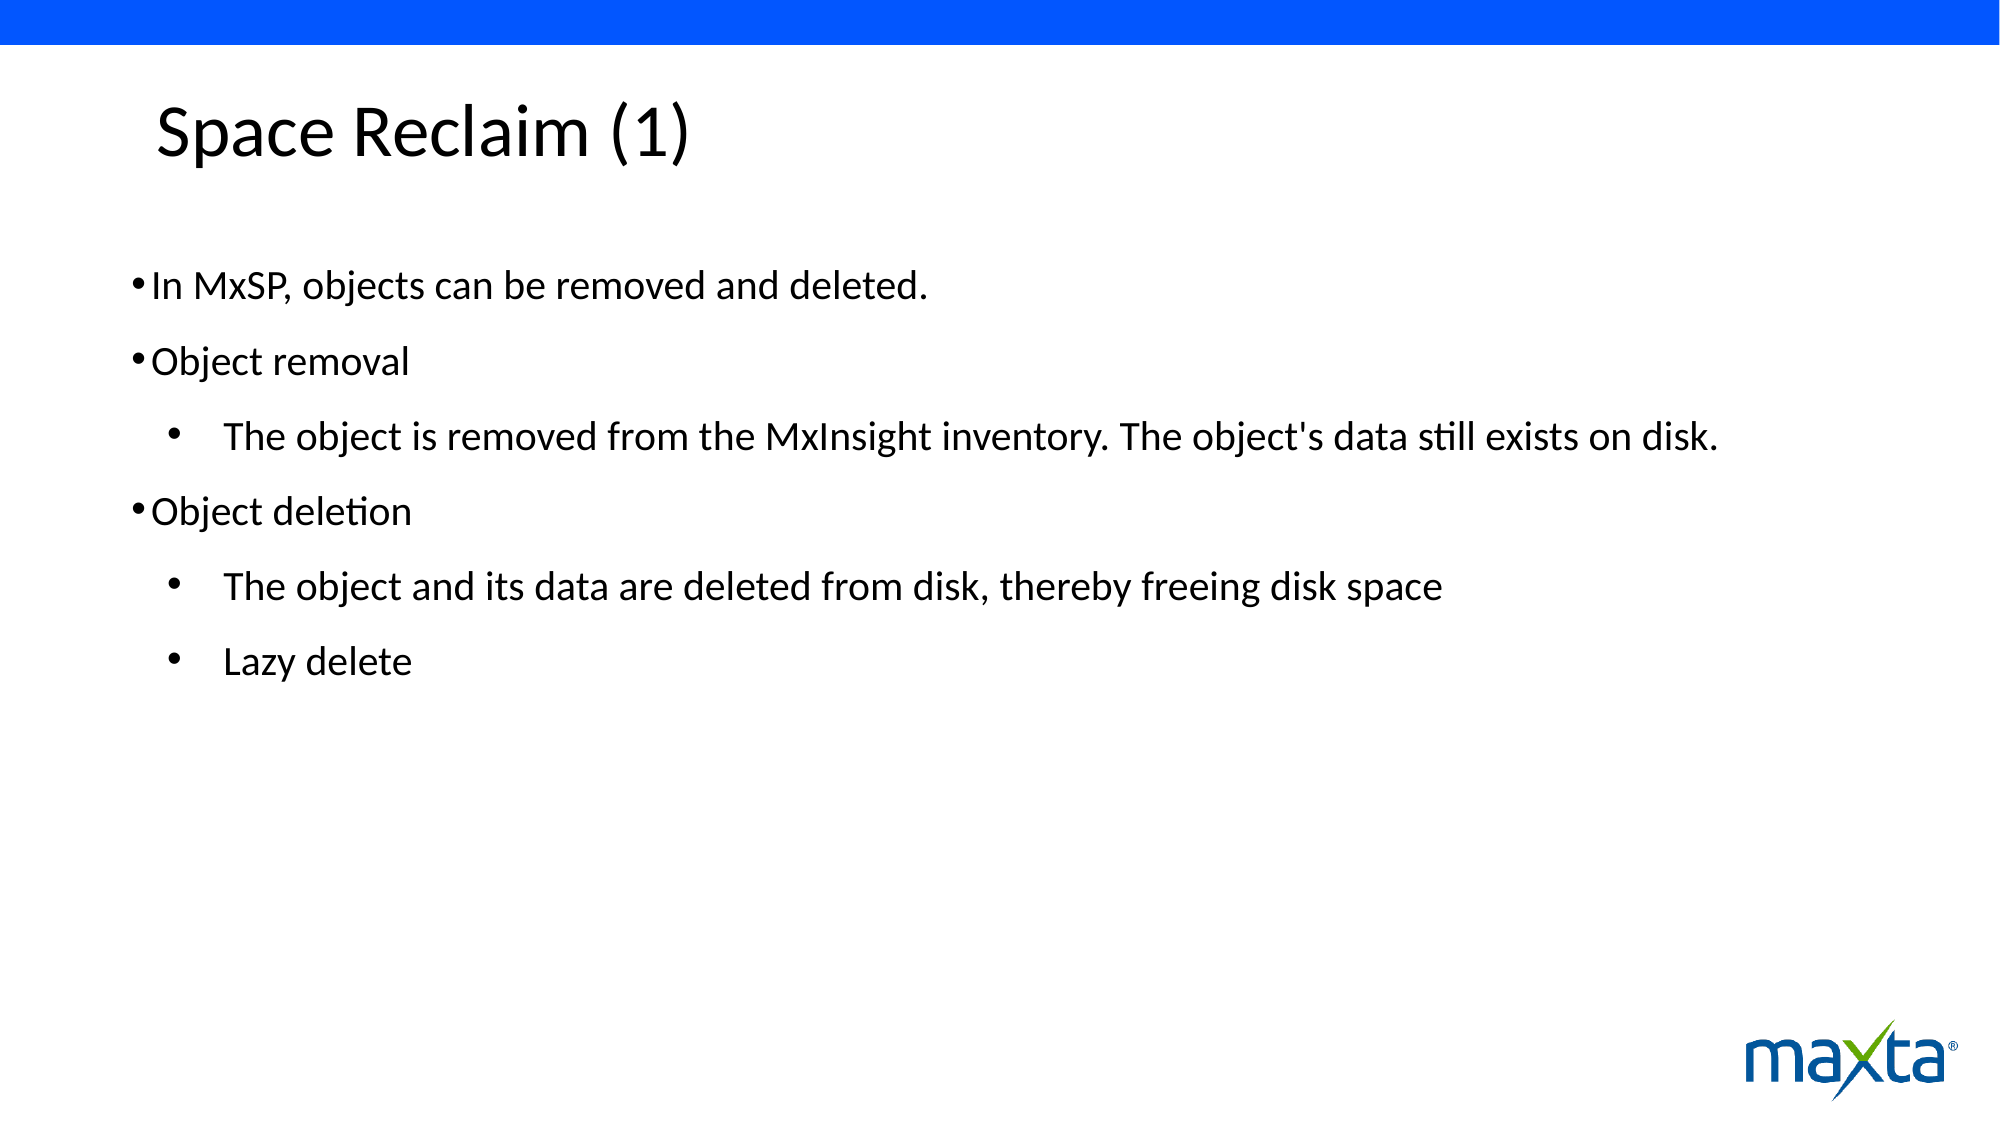

# Space Reclaim (1)
In MxSP, objects can be removed and deleted.
Object removal
The object is removed from the MxInsight inventory. The object's data still exists on disk.
Object deletion
The object and its data are deleted from disk, thereby freeing disk space
Lazy delete